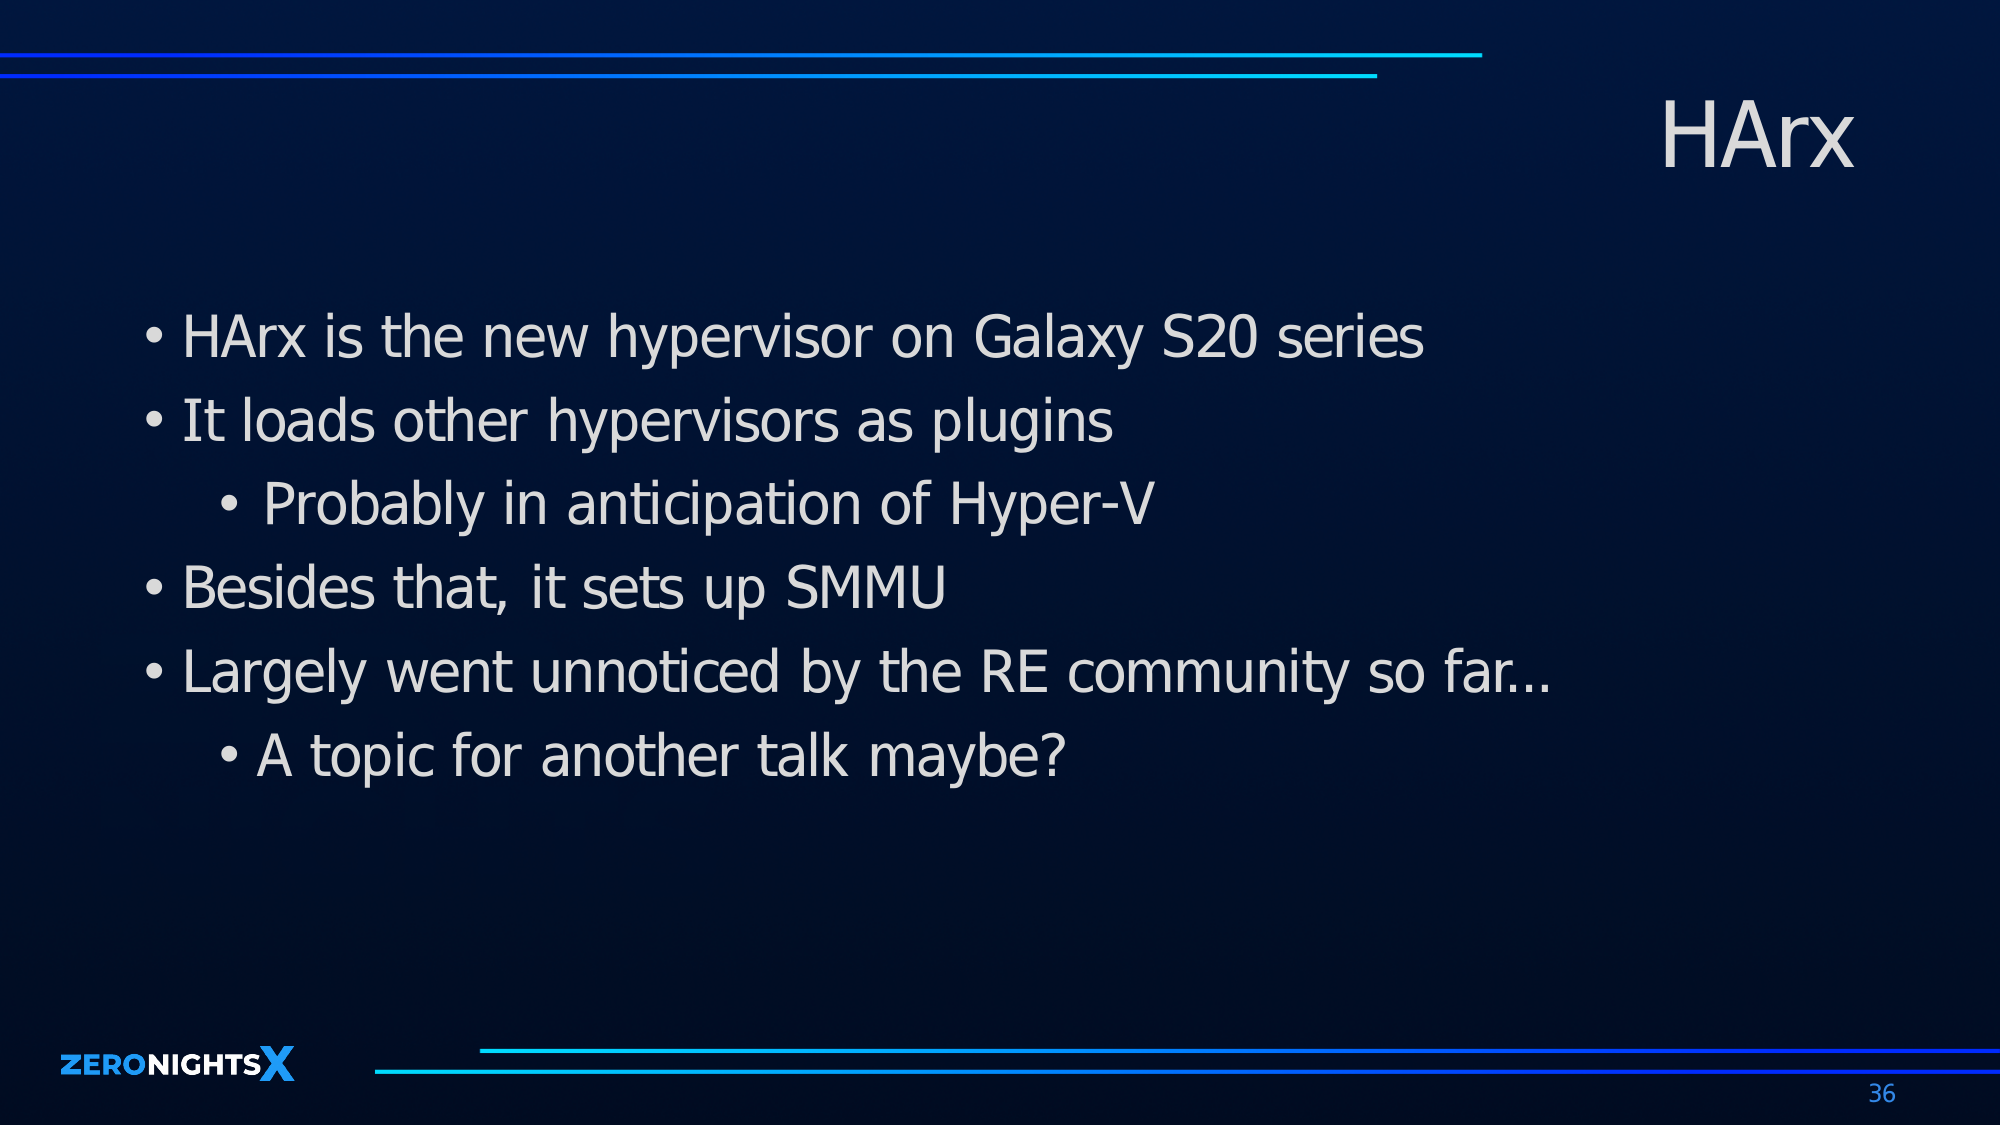

# HArx
HArx is the new hypervisor on Galaxy S20 series
It loads other hypervisors as plugins
Probably in anticipation of Hyper-V
Besides that, it sets up SMMU
Largely went unnoticed by the RE community so far…
A topic for another talk maybe?
36